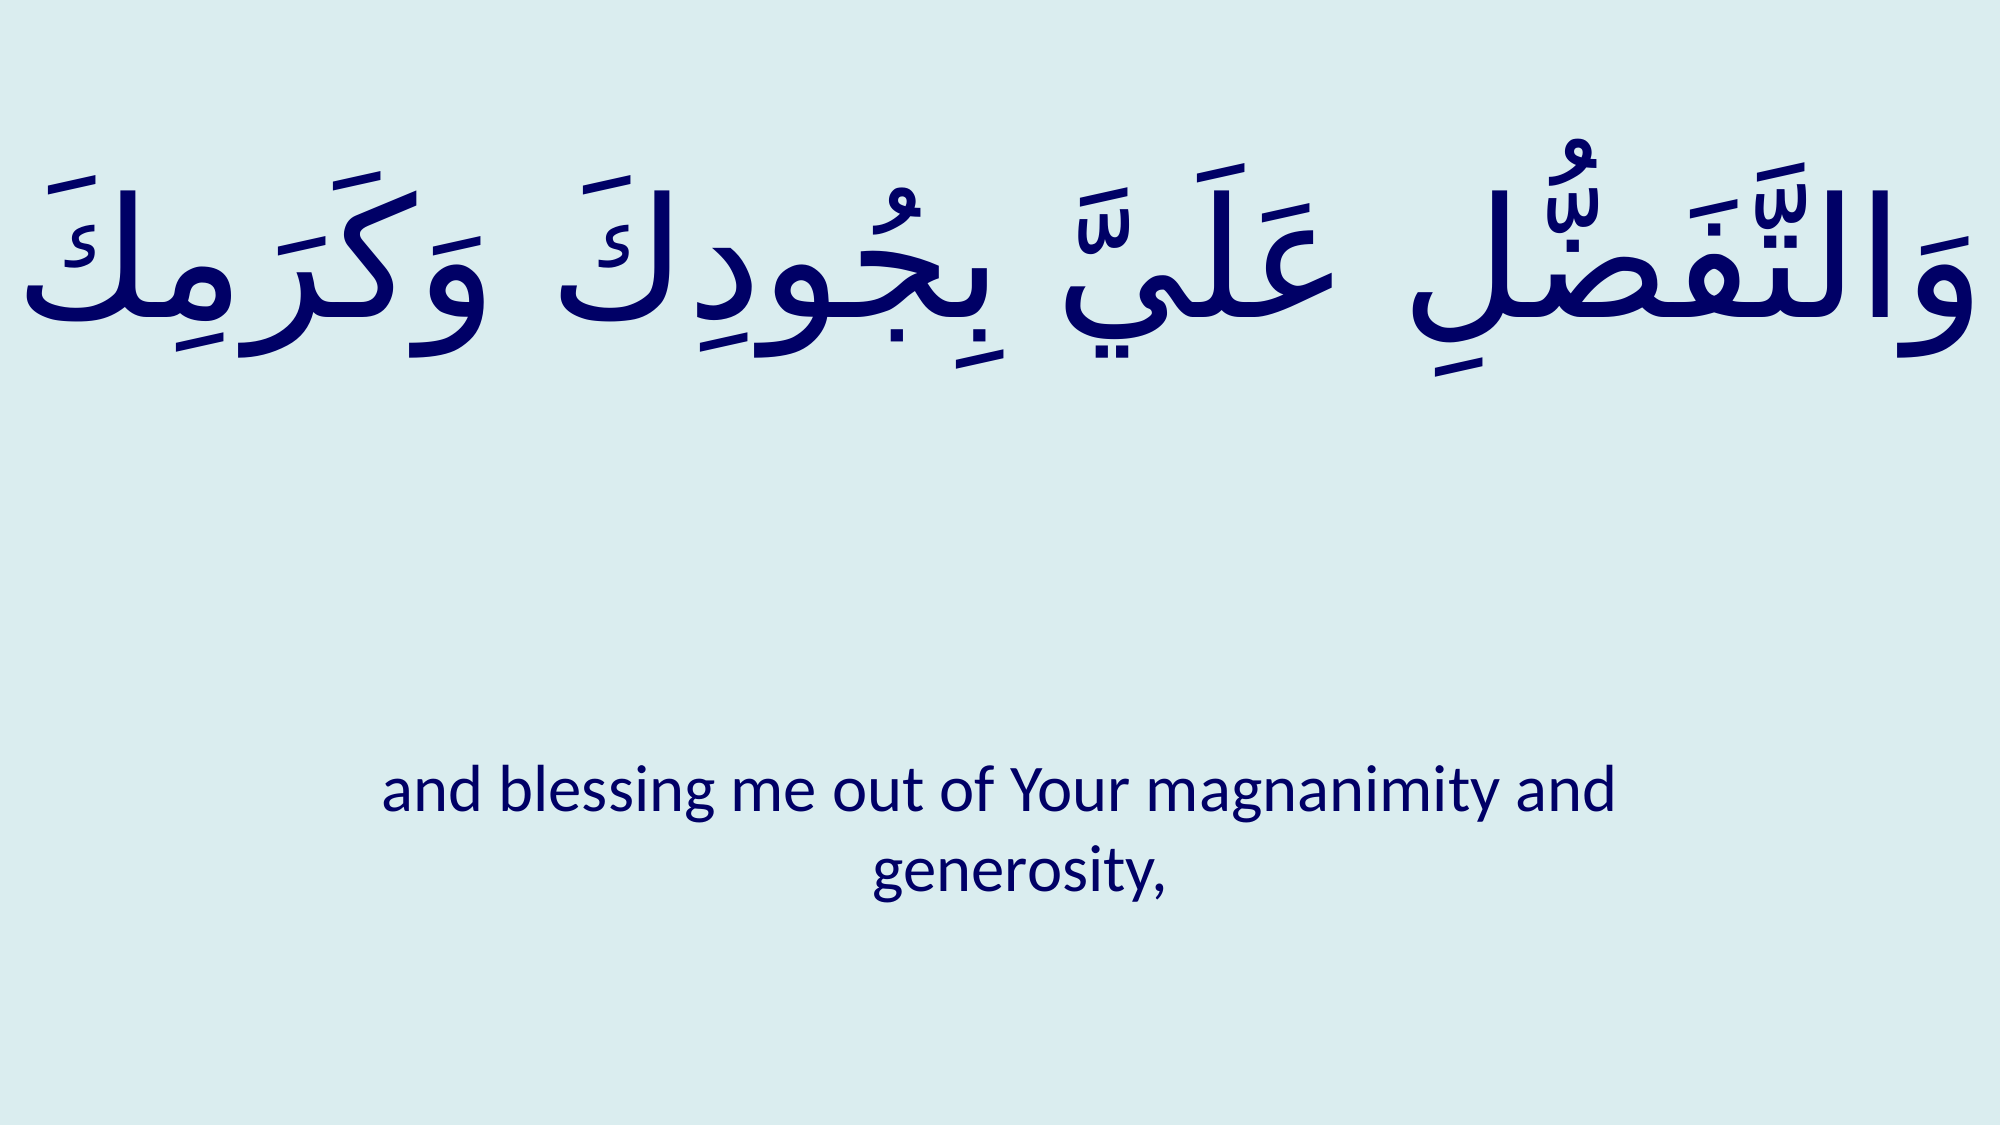

# وَالتَّفَضُّلِ عَلَيَّ بِجُودِكَ وَكَرَمِكَ
and blessing me out of Your magnanimity and generosity,